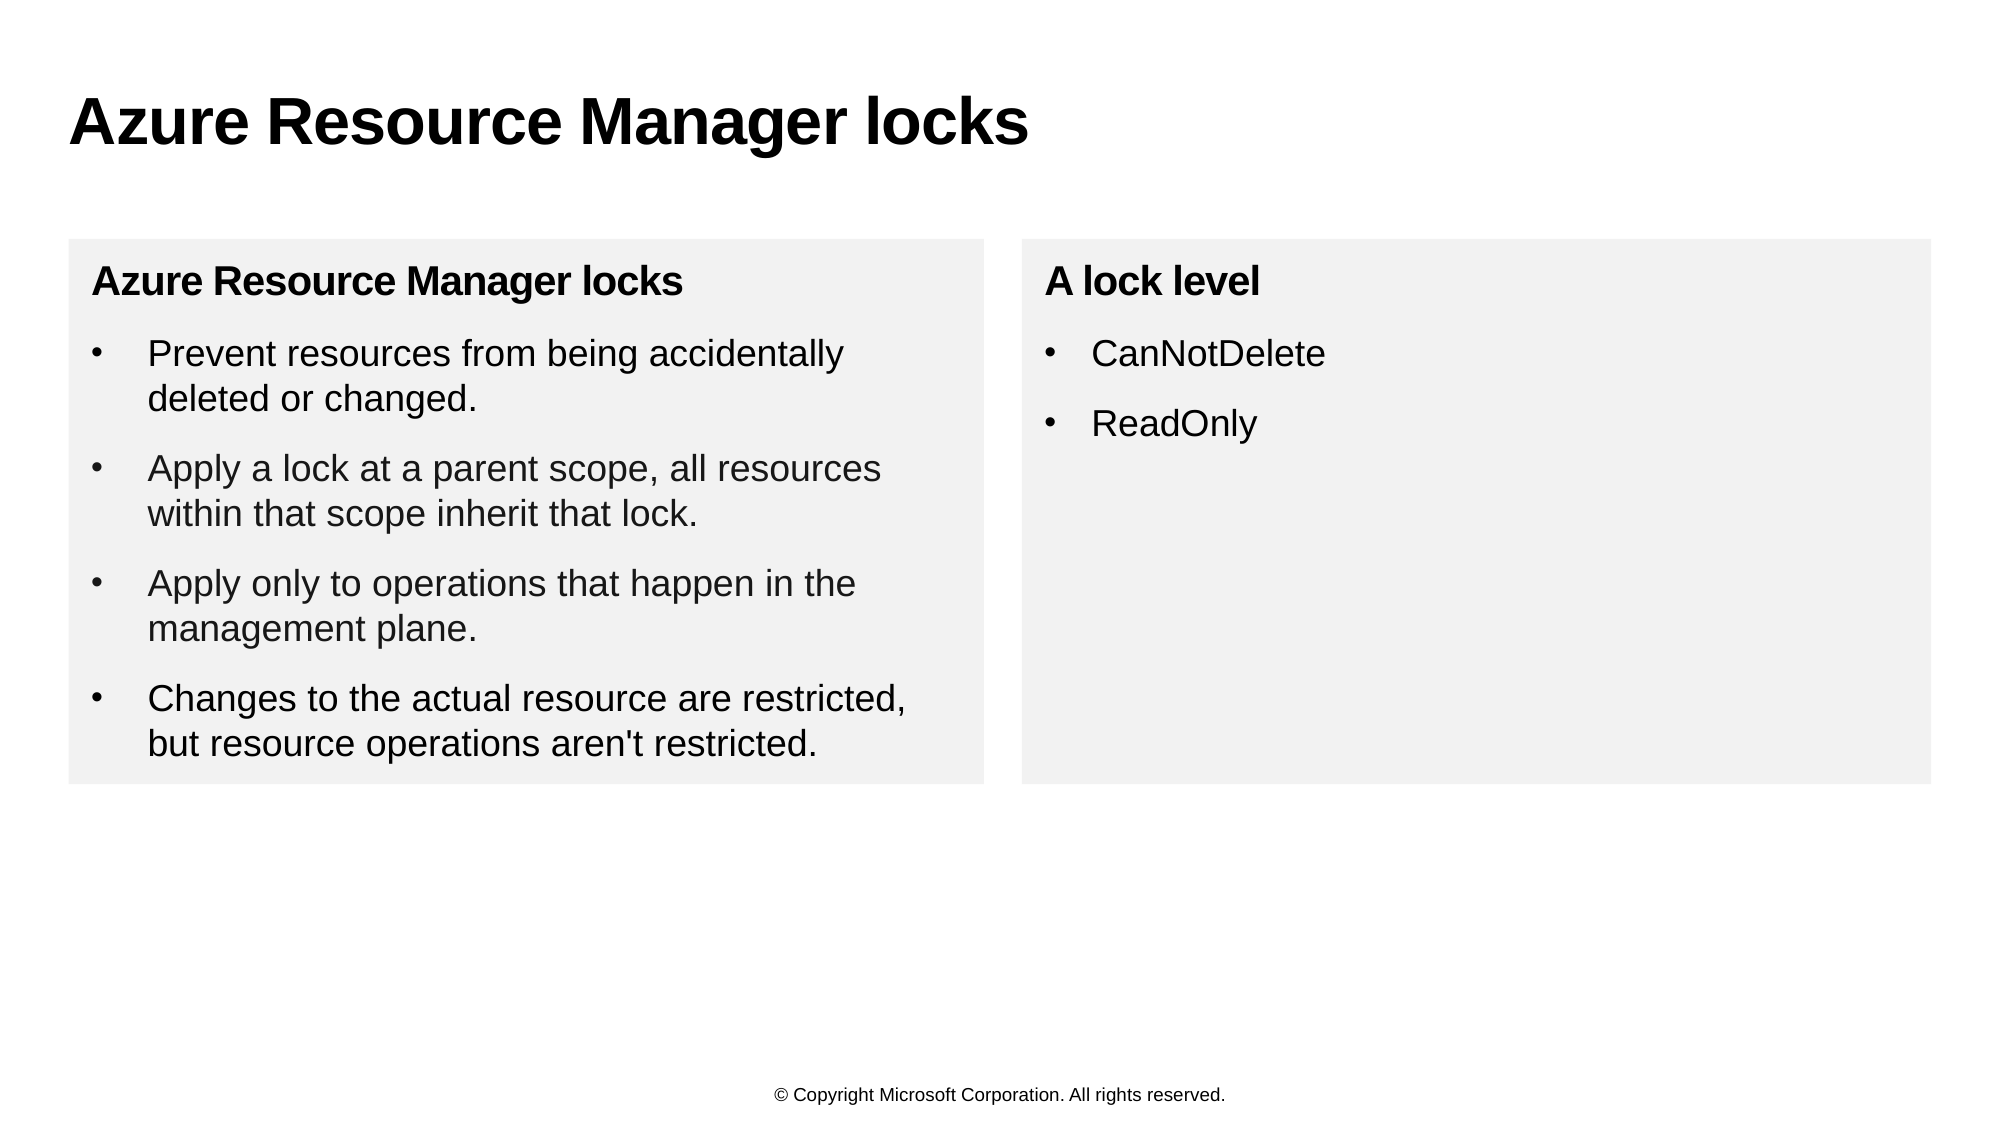

# Azure Resource Manager locks
Azure Resource Manager locks
Prevent resources from being accidentally deleted or changed.
Apply a lock at a parent scope, all resources within that scope inherit that lock.
Apply only to operations that happen in the management plane.
Changes to the actual resource are restricted, but resource operations aren't restricted.
A lock level
CanNotDelete
ReadOnly